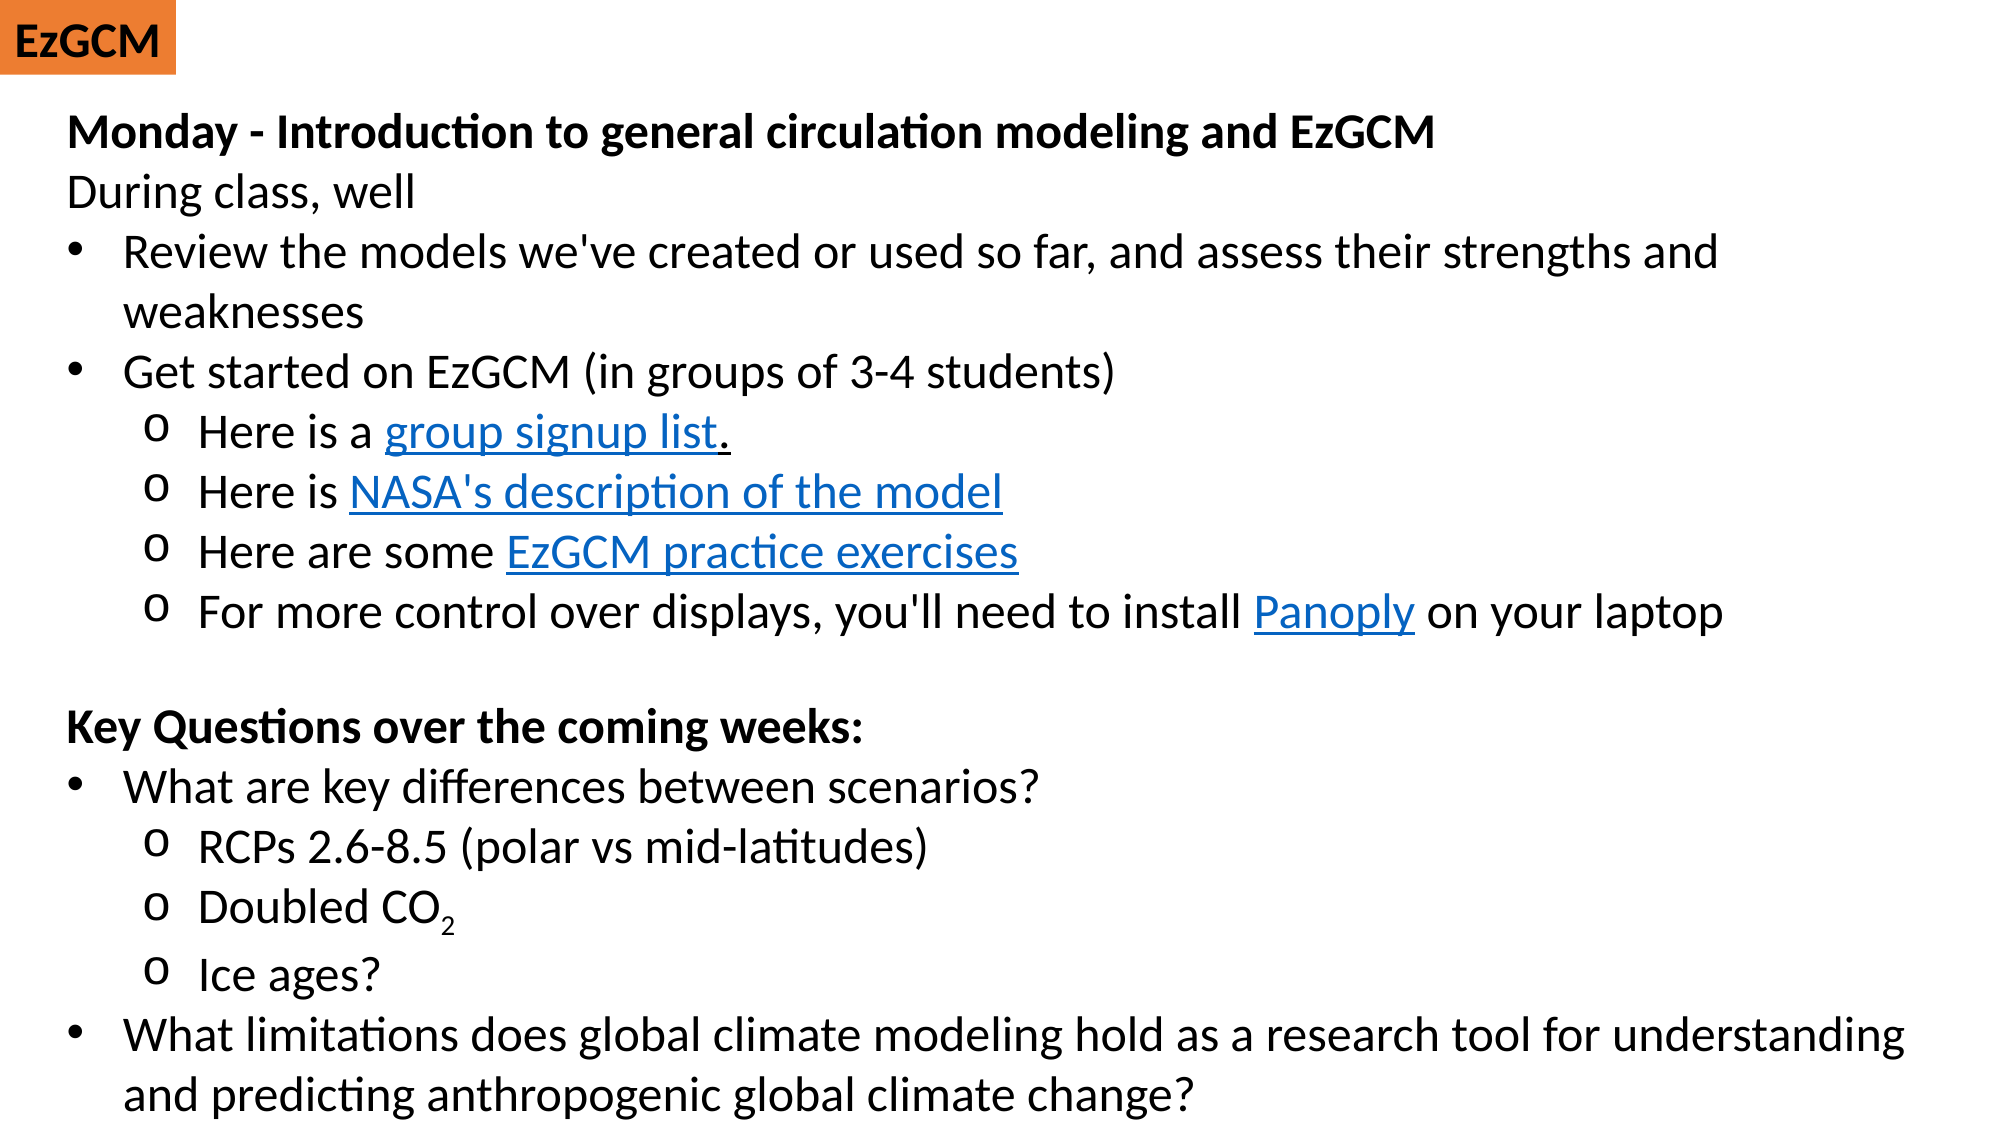

EzGCM
Monday - Introduction to general circulation modeling and EzGCM
During class, well
Review the models we've created or used so far, and assess their strengths and weaknesses
Get started on EzGCM (in groups of 3-4 students)
Here is a group signup list.
Here is NASA's description of the model
Here are some EzGCM practice exercises
For more control over displays, you'll need to install Panoply on your laptop
Key Questions over the coming weeks:
What are key differences between scenarios?
RCPs 2.6-8.5 (polar vs mid-latitudes)
Doubled CO2
Ice ages?
What limitations does global climate modeling hold as a research tool for understanding and predicting anthropogenic global climate change?